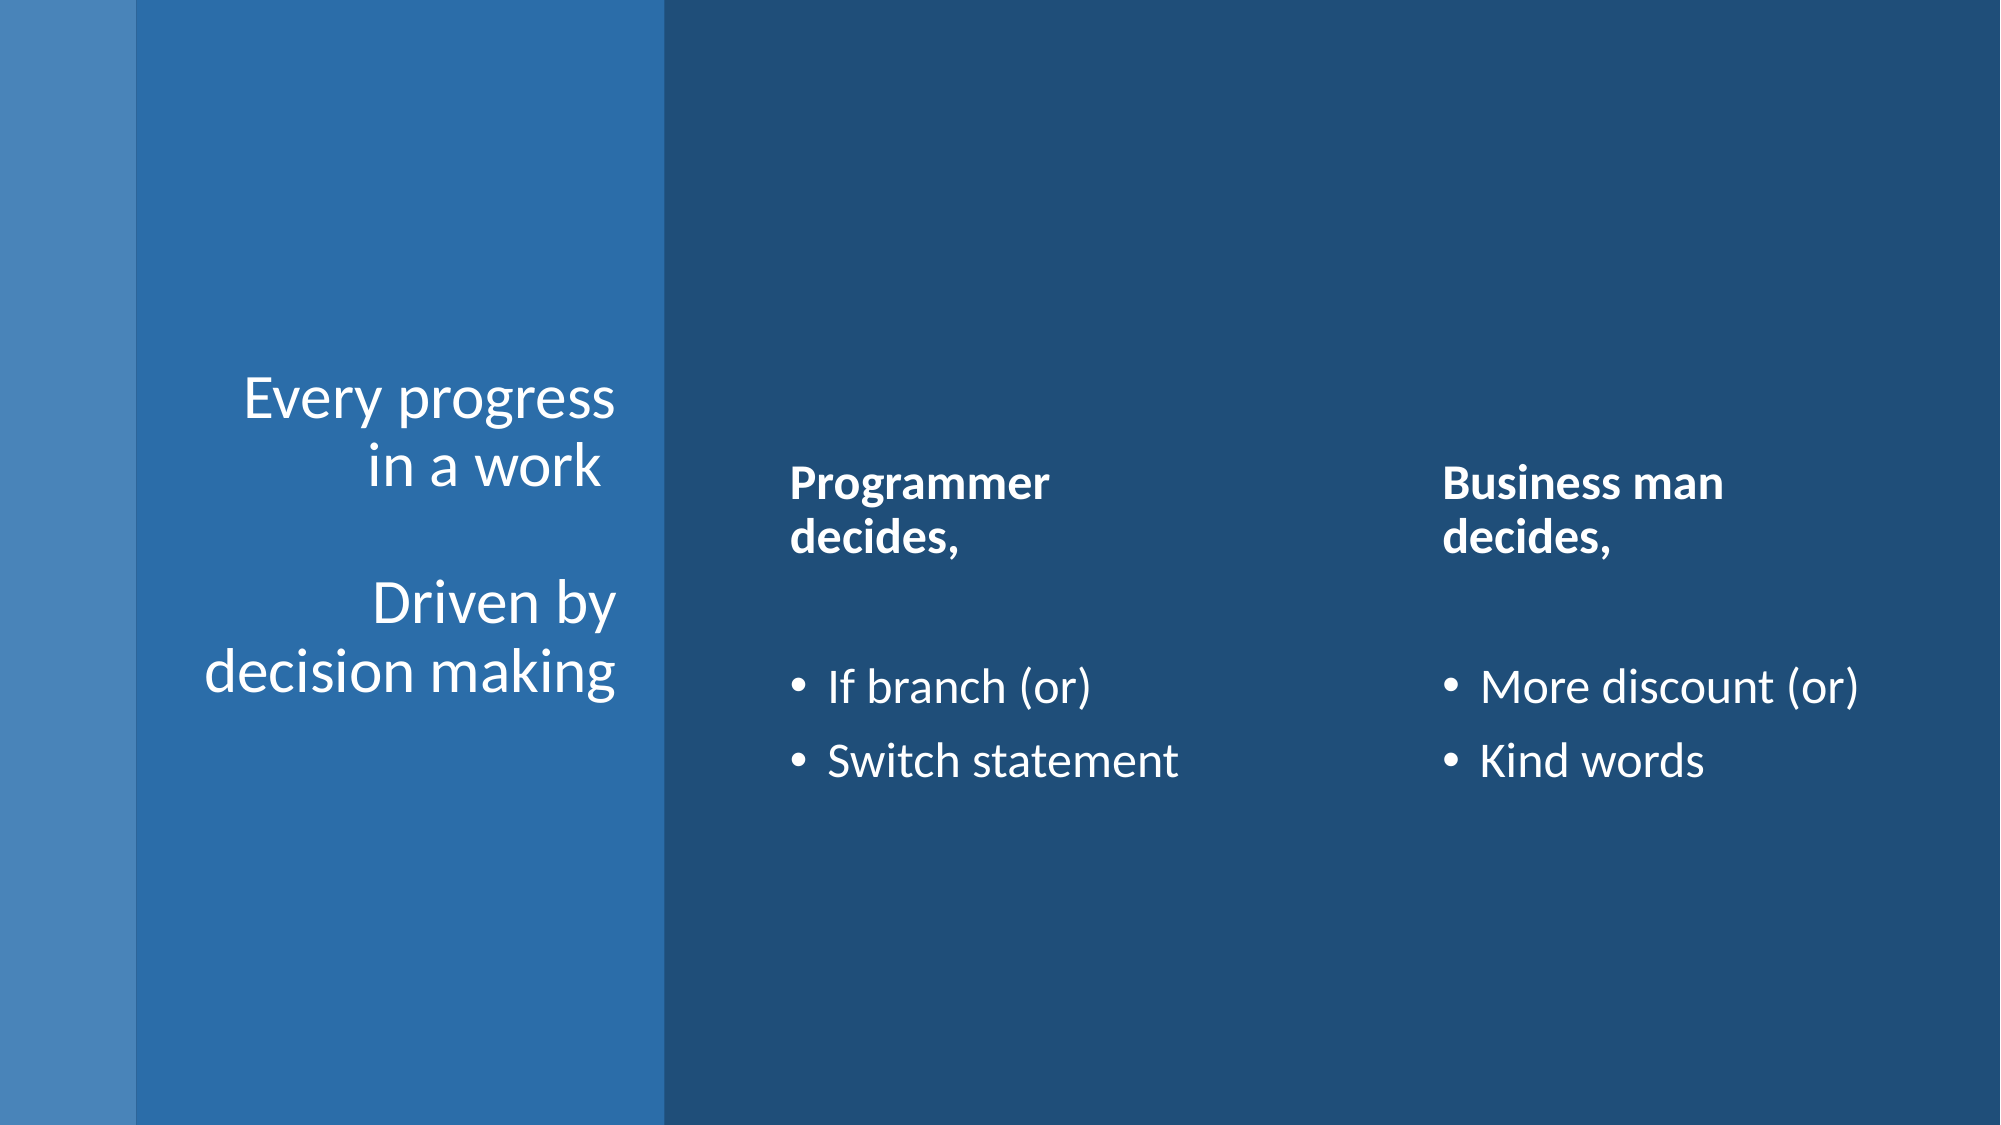

# Every progress in a work Driven by decision making
Business man decides,

More discount (or)
Kind words
Programmer decides,

If branch (or)
Switch statement